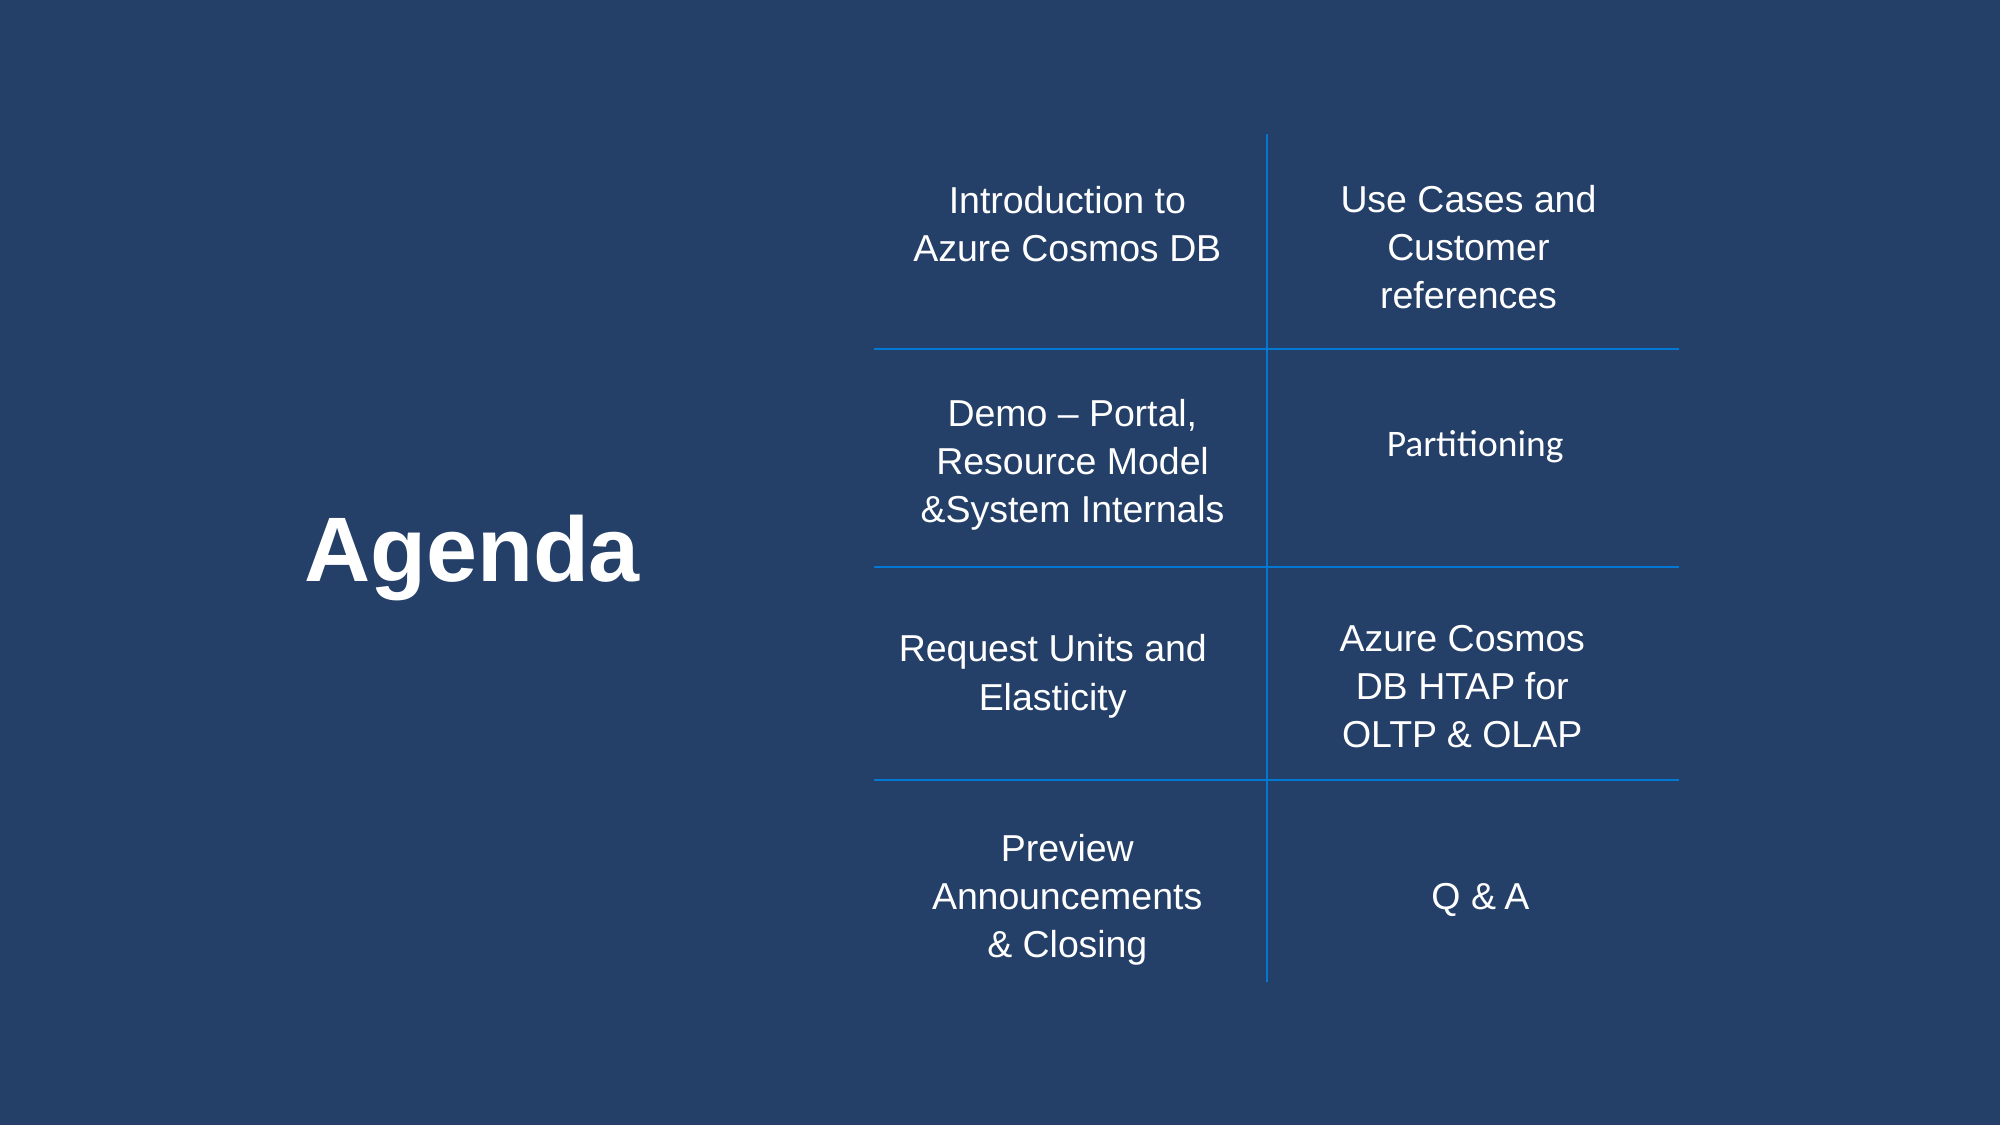

Use Cases and Customer references
Introduction to Azure Cosmos DB
Demo – Portal, Resource Model &System Internals
Partitioning
Agenda
Azure Cosmos DB HTAP for OLTP & OLAP

Request Units and Elasticity
Preview Announcements & Closing
Q & A